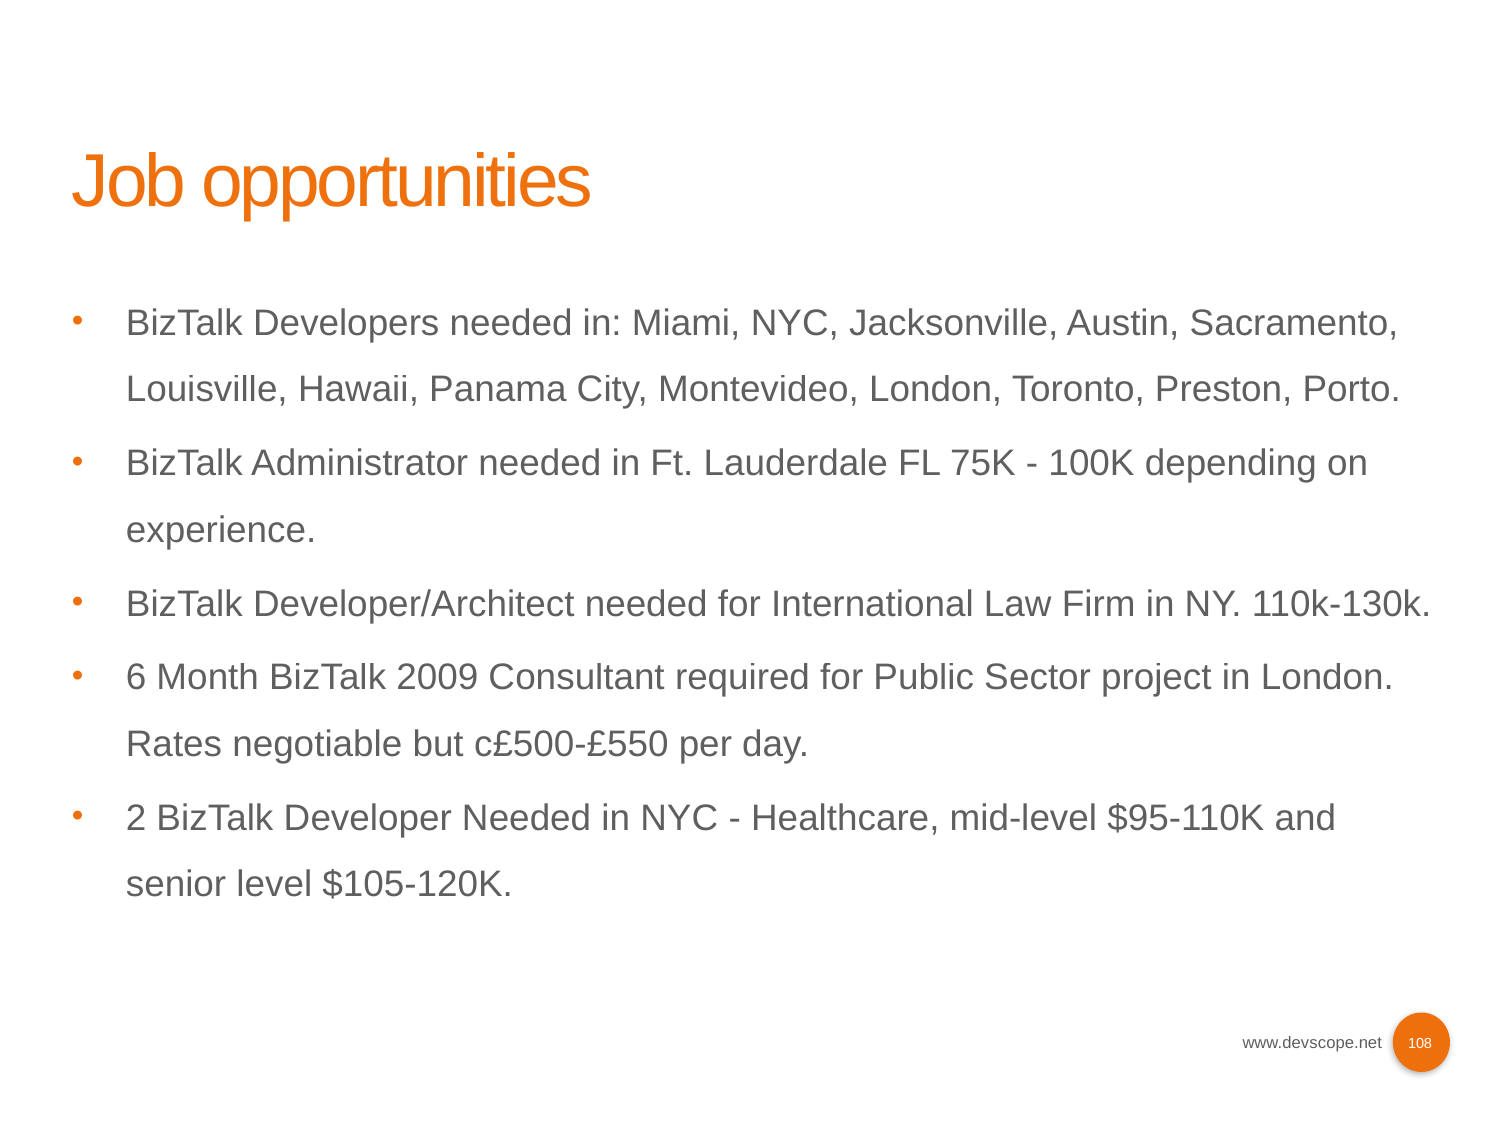

# Job opportunities
BizTalk Developers needed in: Miami, NYC, Jacksonville, Austin, Sacramento, Louisville, Hawaii, Panama City, Montevideo, London, Toronto, Preston, Porto.
BizTalk Administrator needed in Ft. Lauderdale FL 75K - 100K depending on experience.
BizTalk Developer/Architect needed for International Law Firm in NY. 110k-130k.
6 Month BizTalk 2009 Consultant required for Public Sector project in London. Rates negotiable but c£500-£550 per day.
2 BizTalk Developer Needed in NYC - Healthcare, mid-level $95-110K and senior level $105-120K.

108
www.devscope.net